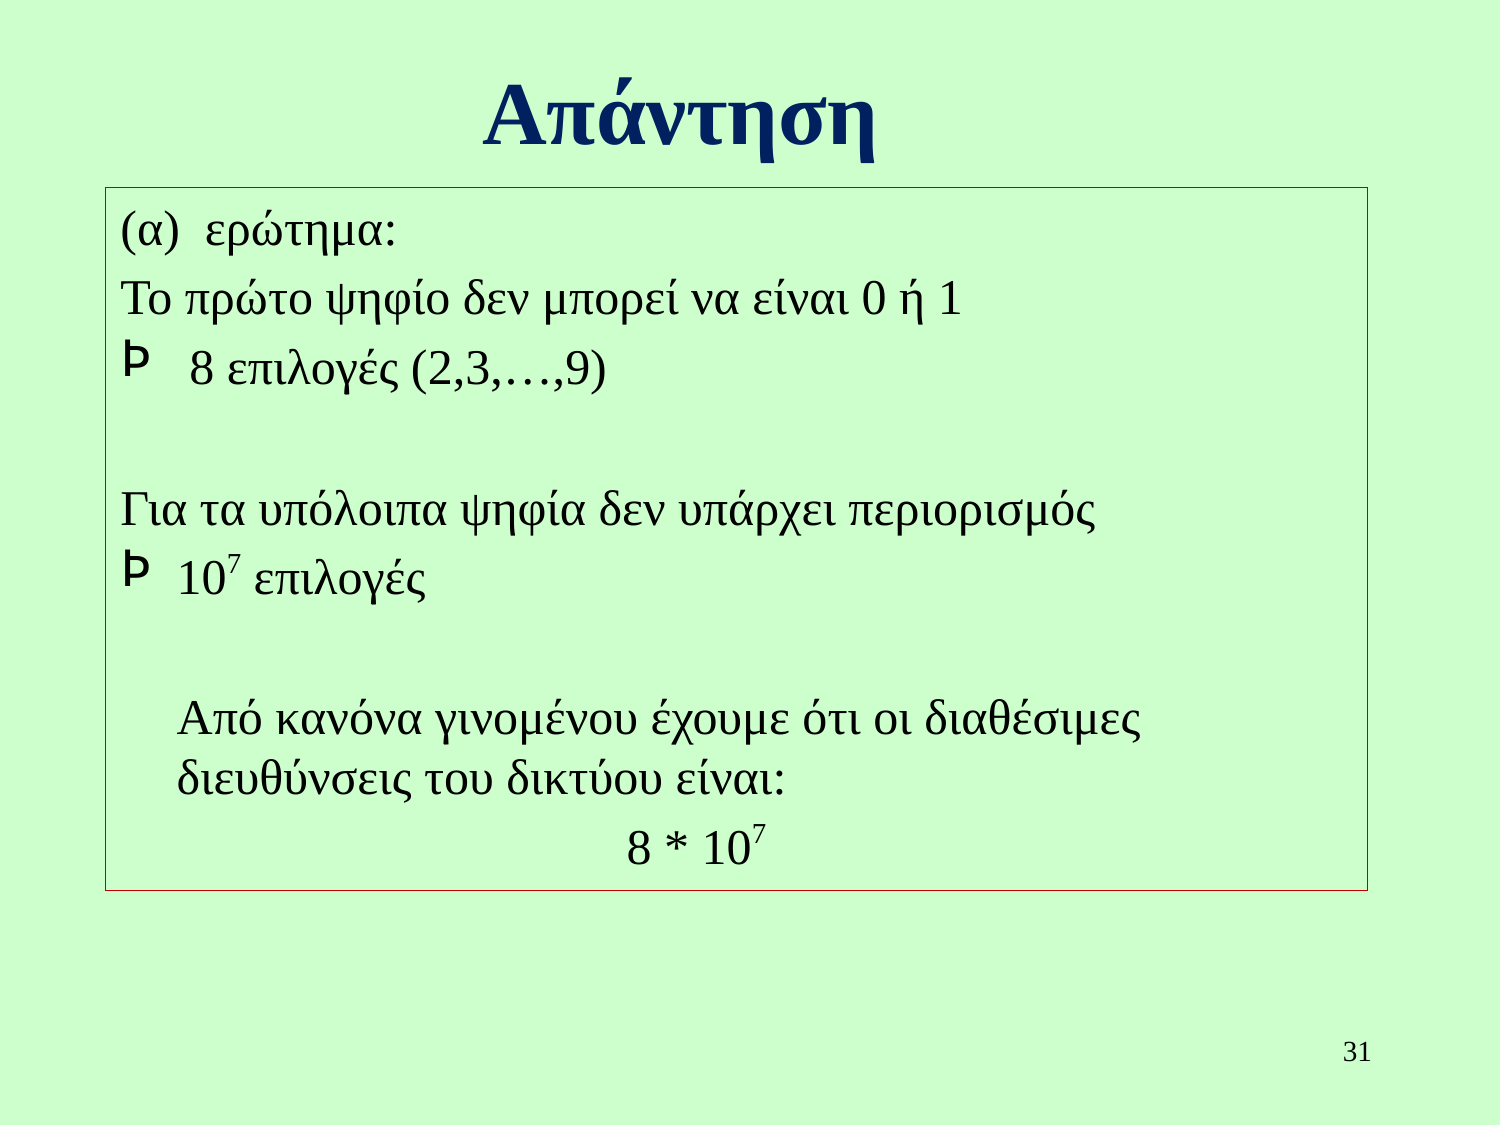

# Απάντηση
(α)  ερώτημα:
Το πρώτο ψηφίο δεν μπορεί να είναι 0 ή 1
 8 επιλογές (2,3,…,9)

Για τα υπόλοιπα ψηφία δεν υπάρχει περιορισμός
107 επιλογές

	Από κανόνα γινομένου έχουμε ότι οι διαθέσιμες διευθύνσεις του δικτύου είναι:
				8 * 107
31